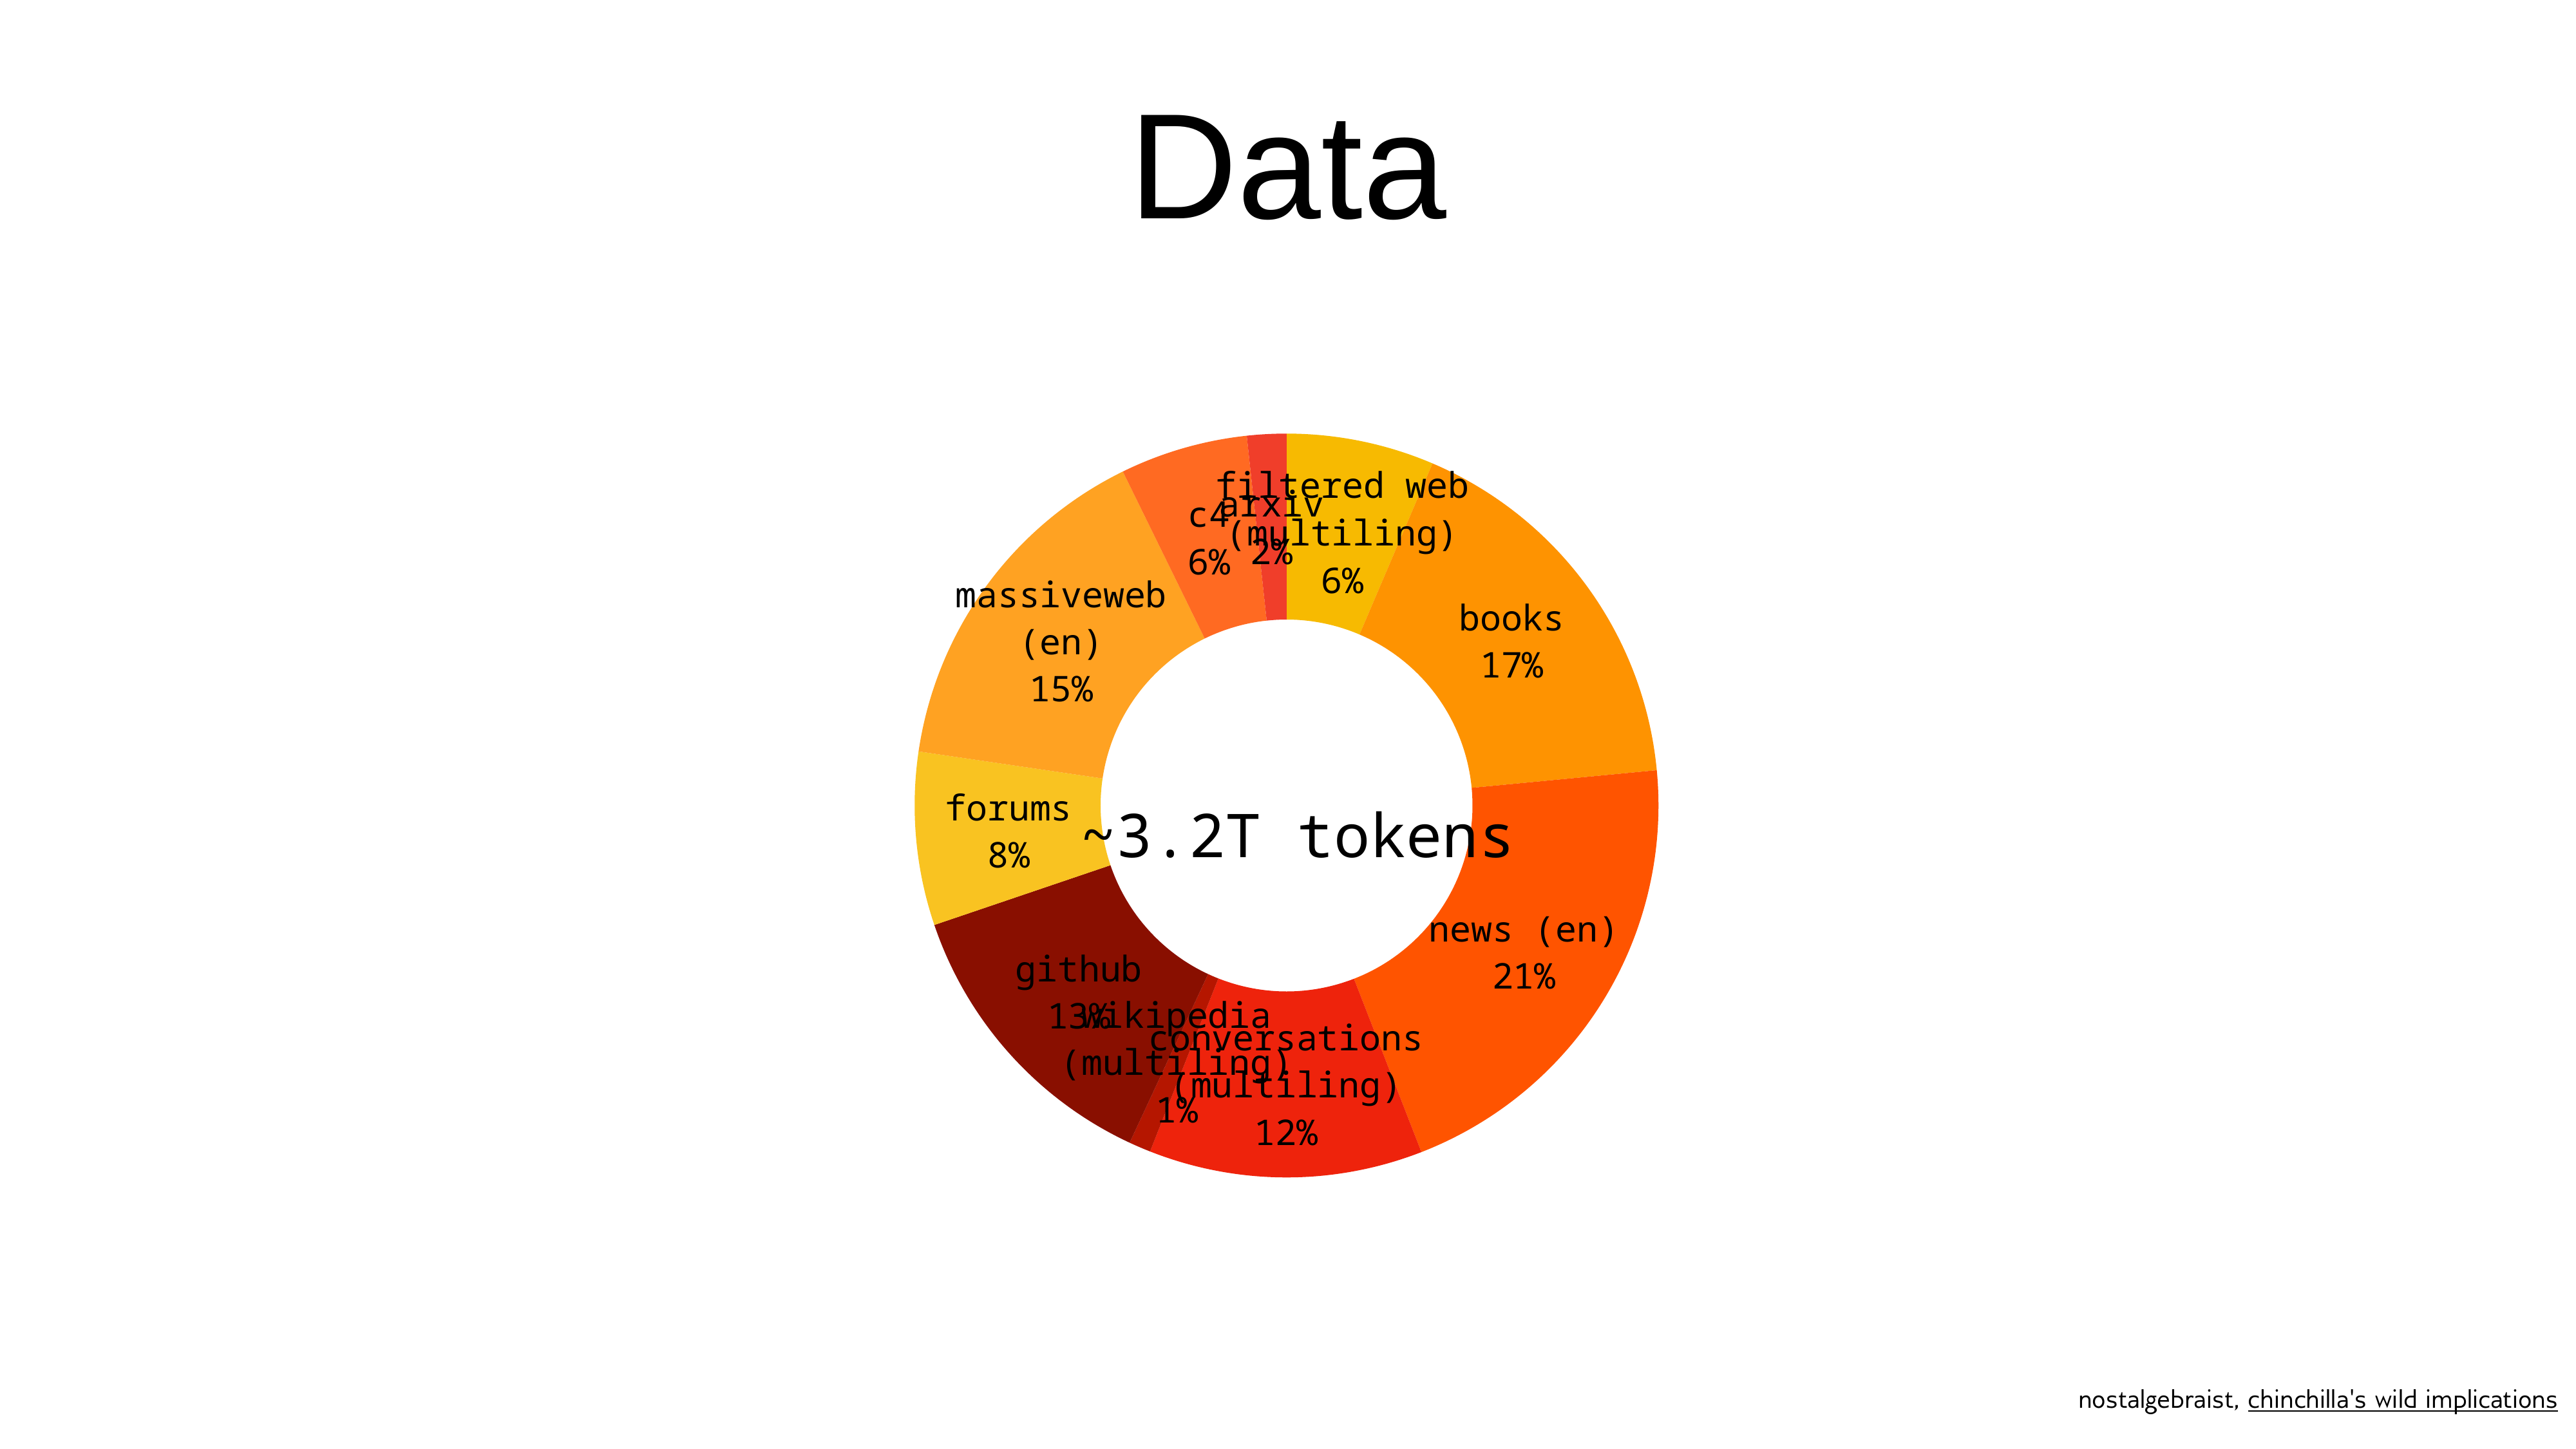

### Chart: ~3.2T tokens

| Category | Region 1 |
|---|---|
| filtered web (multiling) | 210.6 |
| books | 560.0 |
| news (en) | 676.0 |
| conversations (multiling) | 390.0 |
| wikipedia (multiling) | 31.2 |
| github | 422.0 |
| forums | 247.0 |
| massiveweb (en) | 506.0 |
| c4 | 182.0 |
| arxiv | 56.0 |
29
# Data
nostalgebraist, chinchilla's wild implications